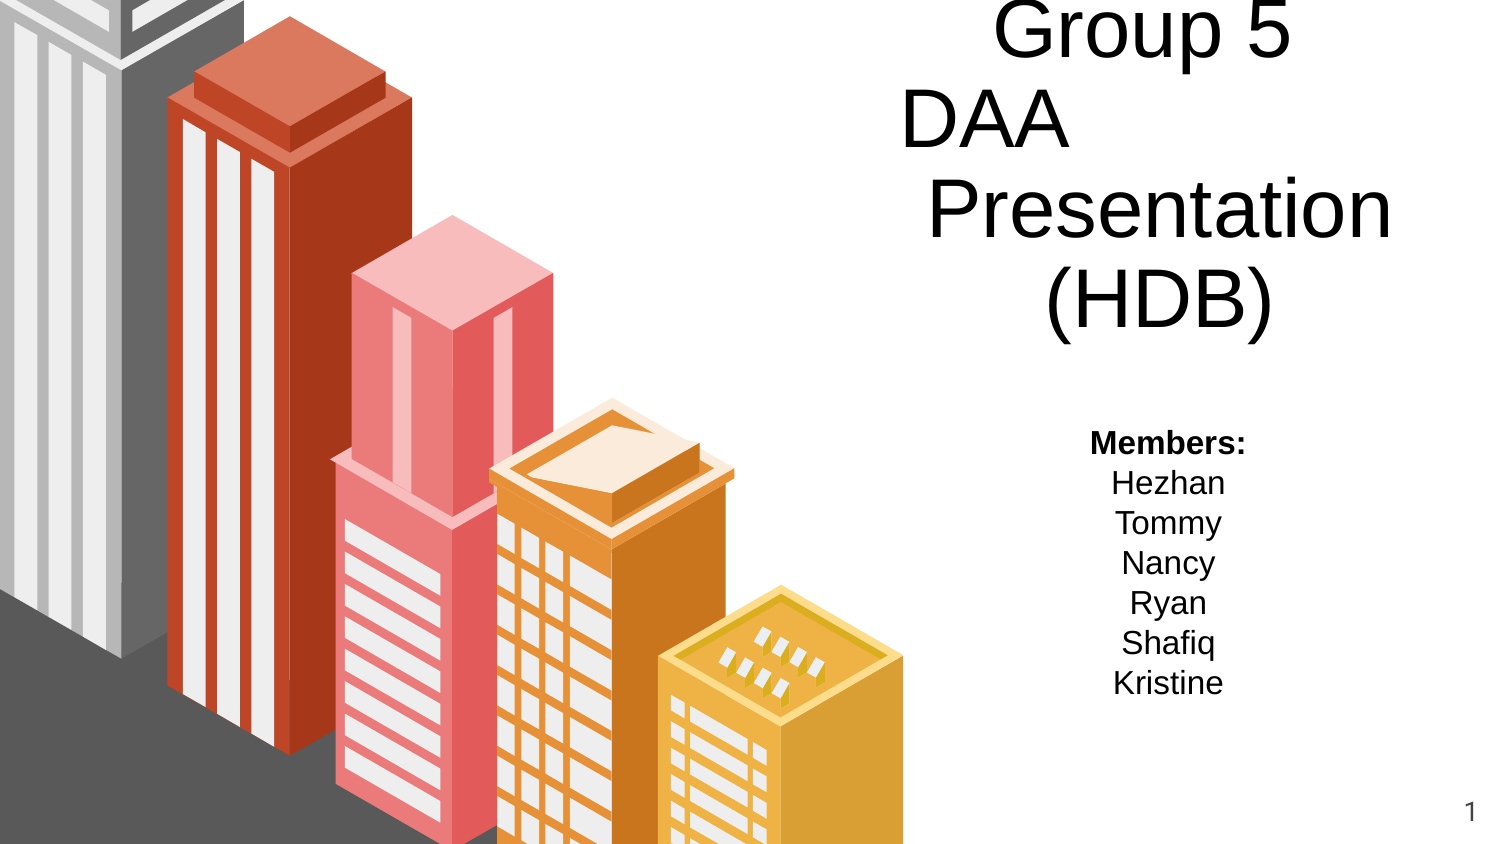

# Group 5 DAA
Presentation (HDB)

Members:
Hezhan
Tommy
Nancy
Ryan
Shafiq
Kristine

1